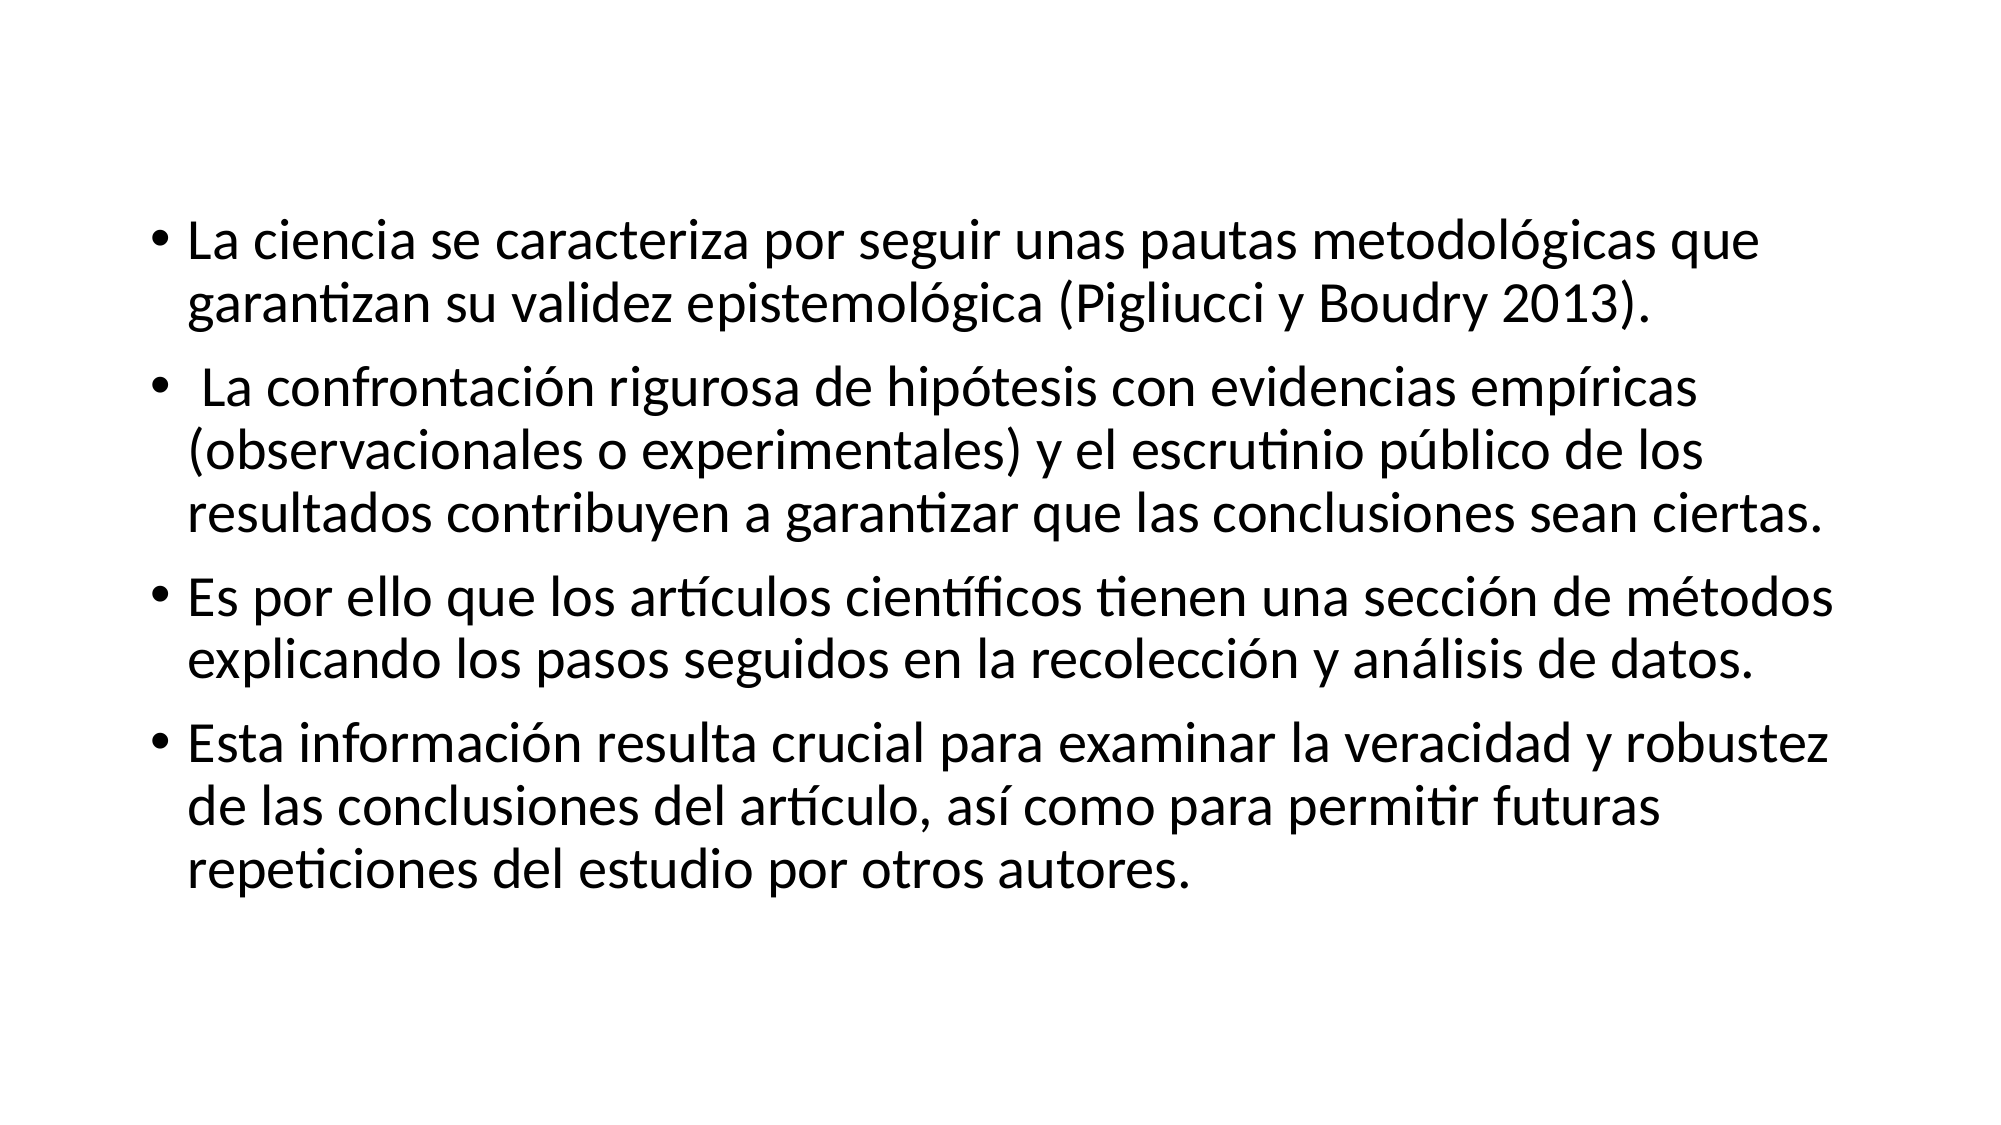

# La ciencia se caracteriza por seguir unas pautas metodológicas que garantizan su validez epistemológica (Pigliucci y Boudry 2013).
 La confrontación rigurosa de hipótesis con evidencias empíricas (observacionales o experimentales) y el escrutinio público de los resultados contribuyen a garantizar que las conclusiones sean ciertas.
Es por ello que los artículos científicos tienen una sección de métodos explicando los pasos seguidos en la recolección y análisis de datos.
Esta información resulta crucial para examinar la veracidad y robustez de las conclusiones del artículo, así como para permitir futuras repeticiones del estudio por otros autores.